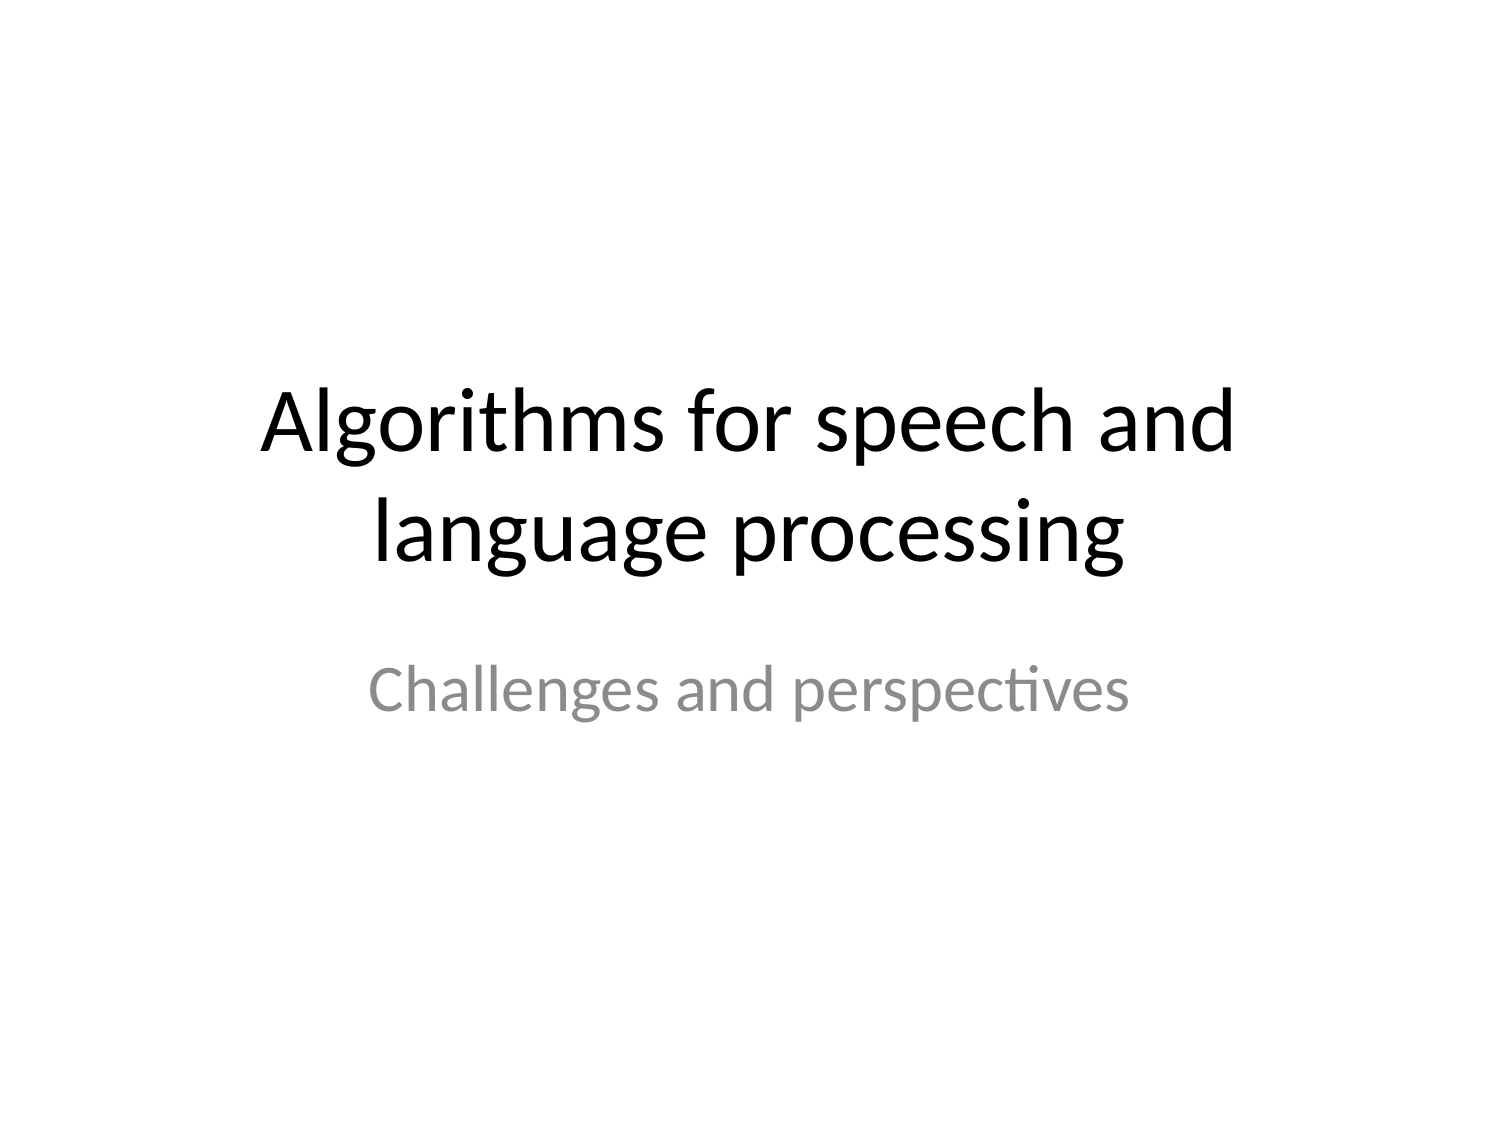

# Algorithms for speech and language processing
Challenges and perspectives